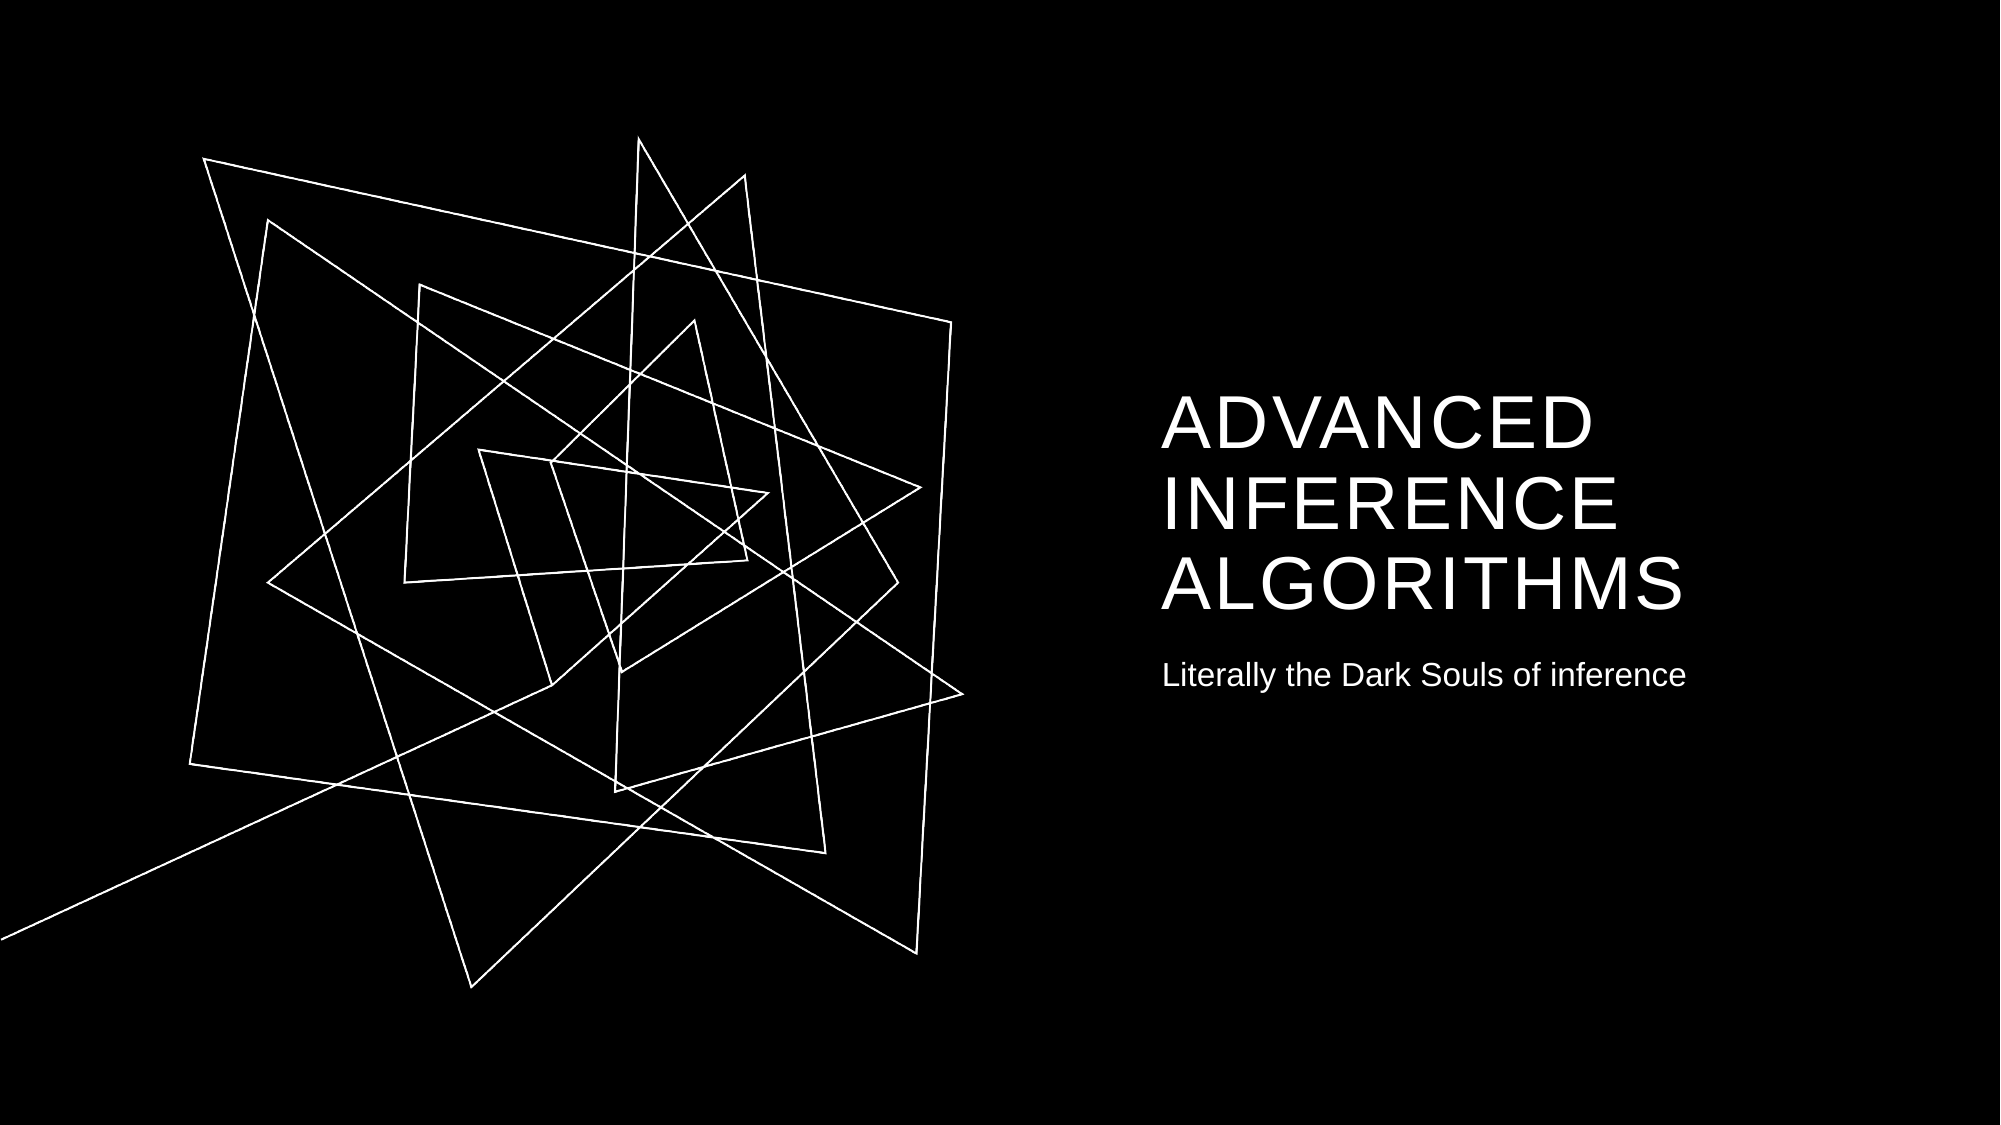

# Advanced Inference Algorithms
Literally the Dark Souls of inference